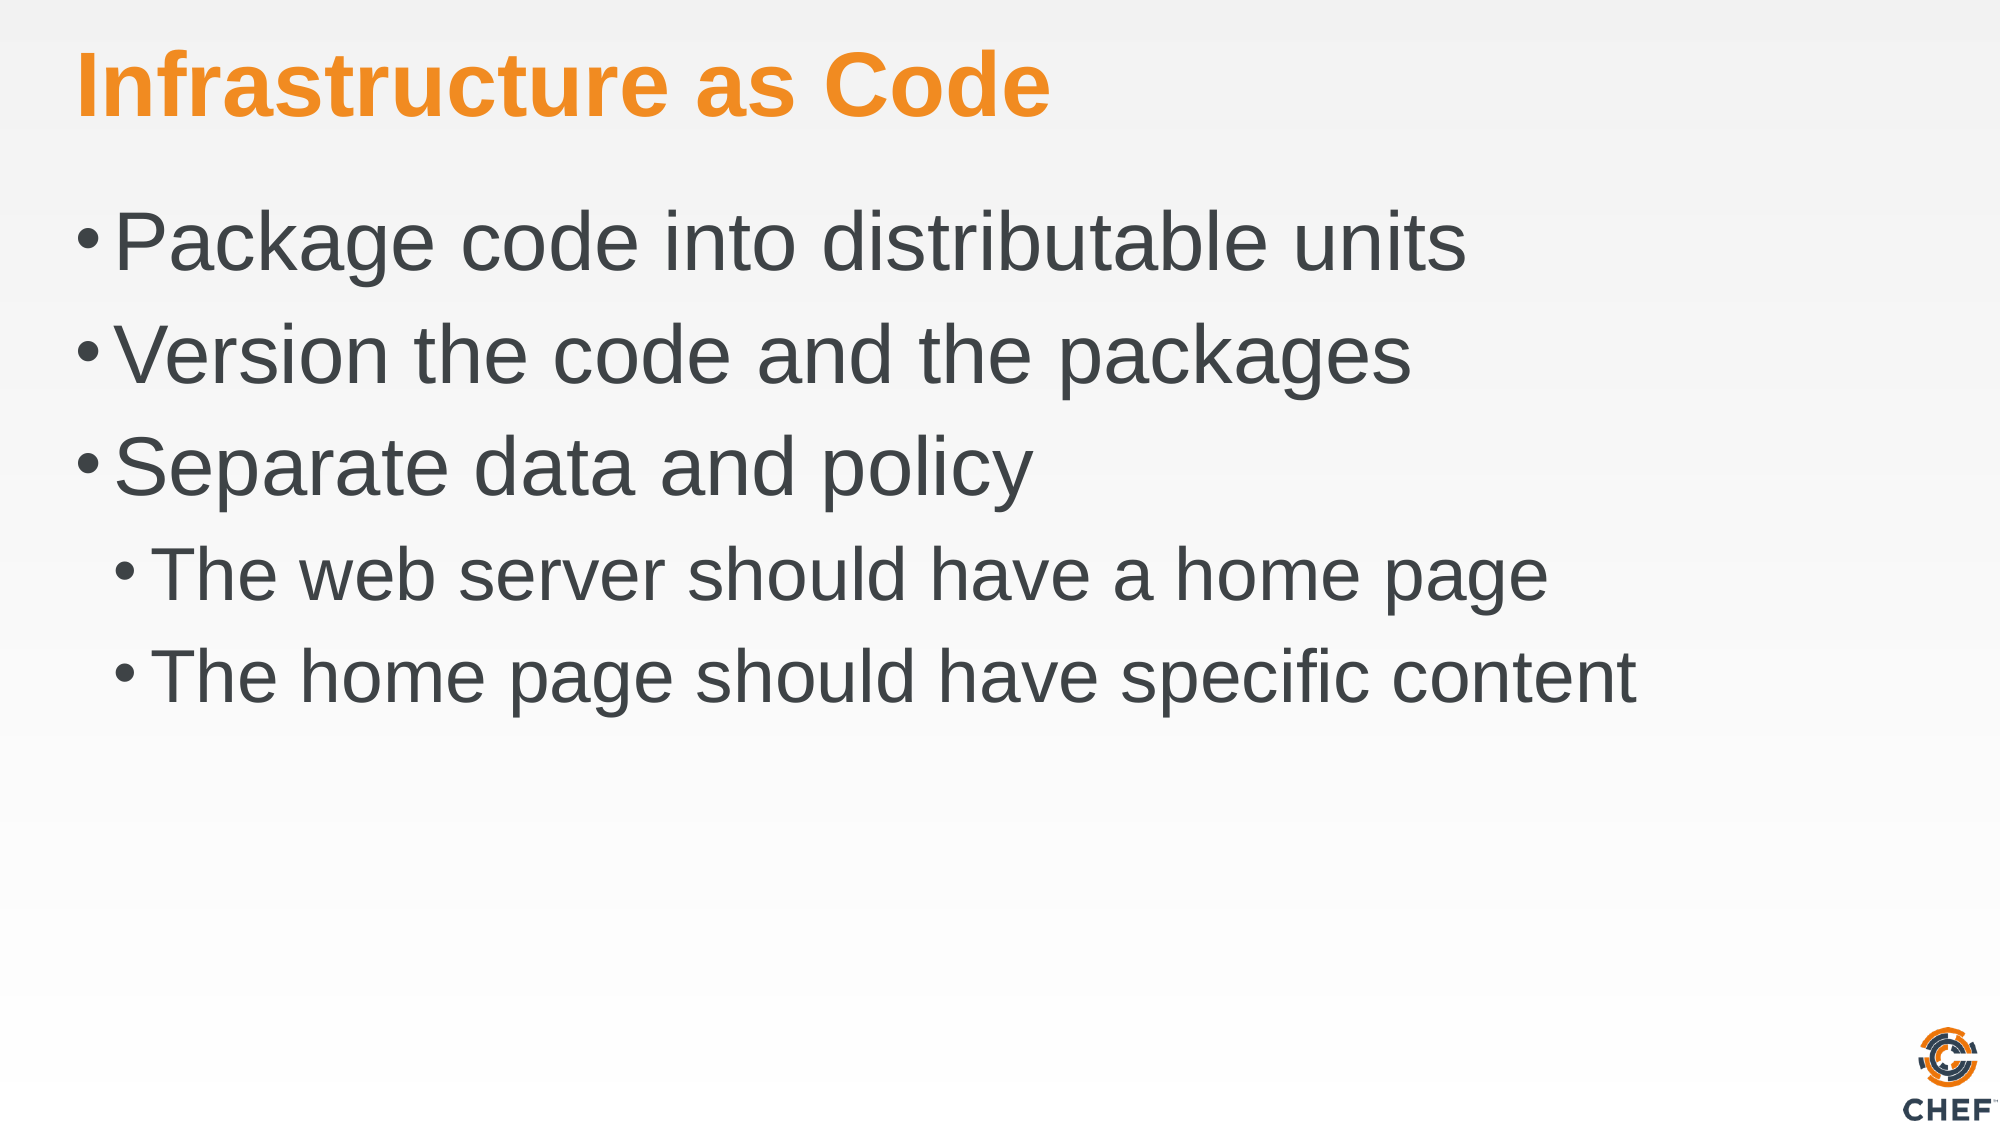

# Infrastructure as Code
Package code into distributable units
Version the code and the packages
Separate data and policy
The web server should have a home page
The home page should have specific content